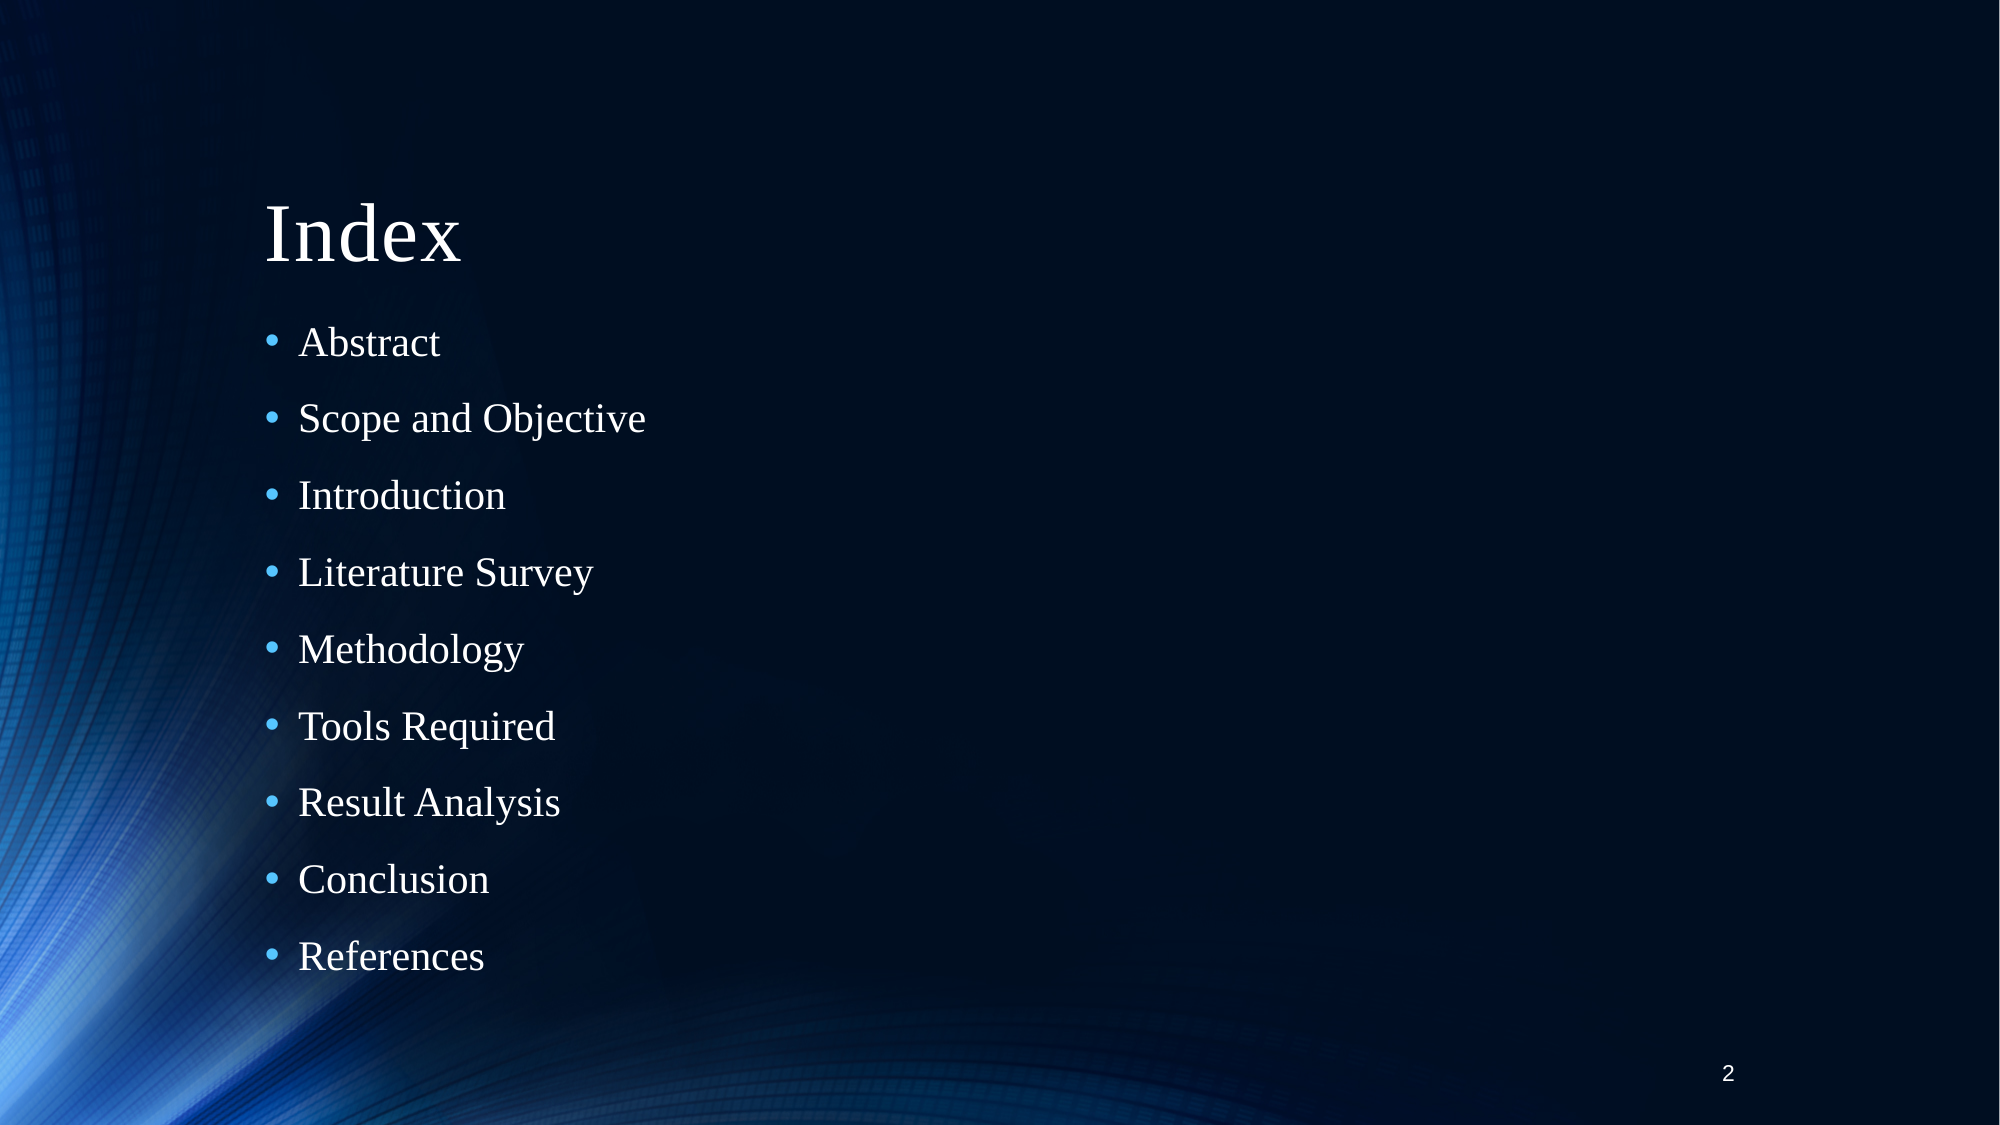

# Index
Abstract
Scope and Objective
Introduction
Literature Survey
Methodology
Tools Required
Result Analysis
Conclusion
References
2